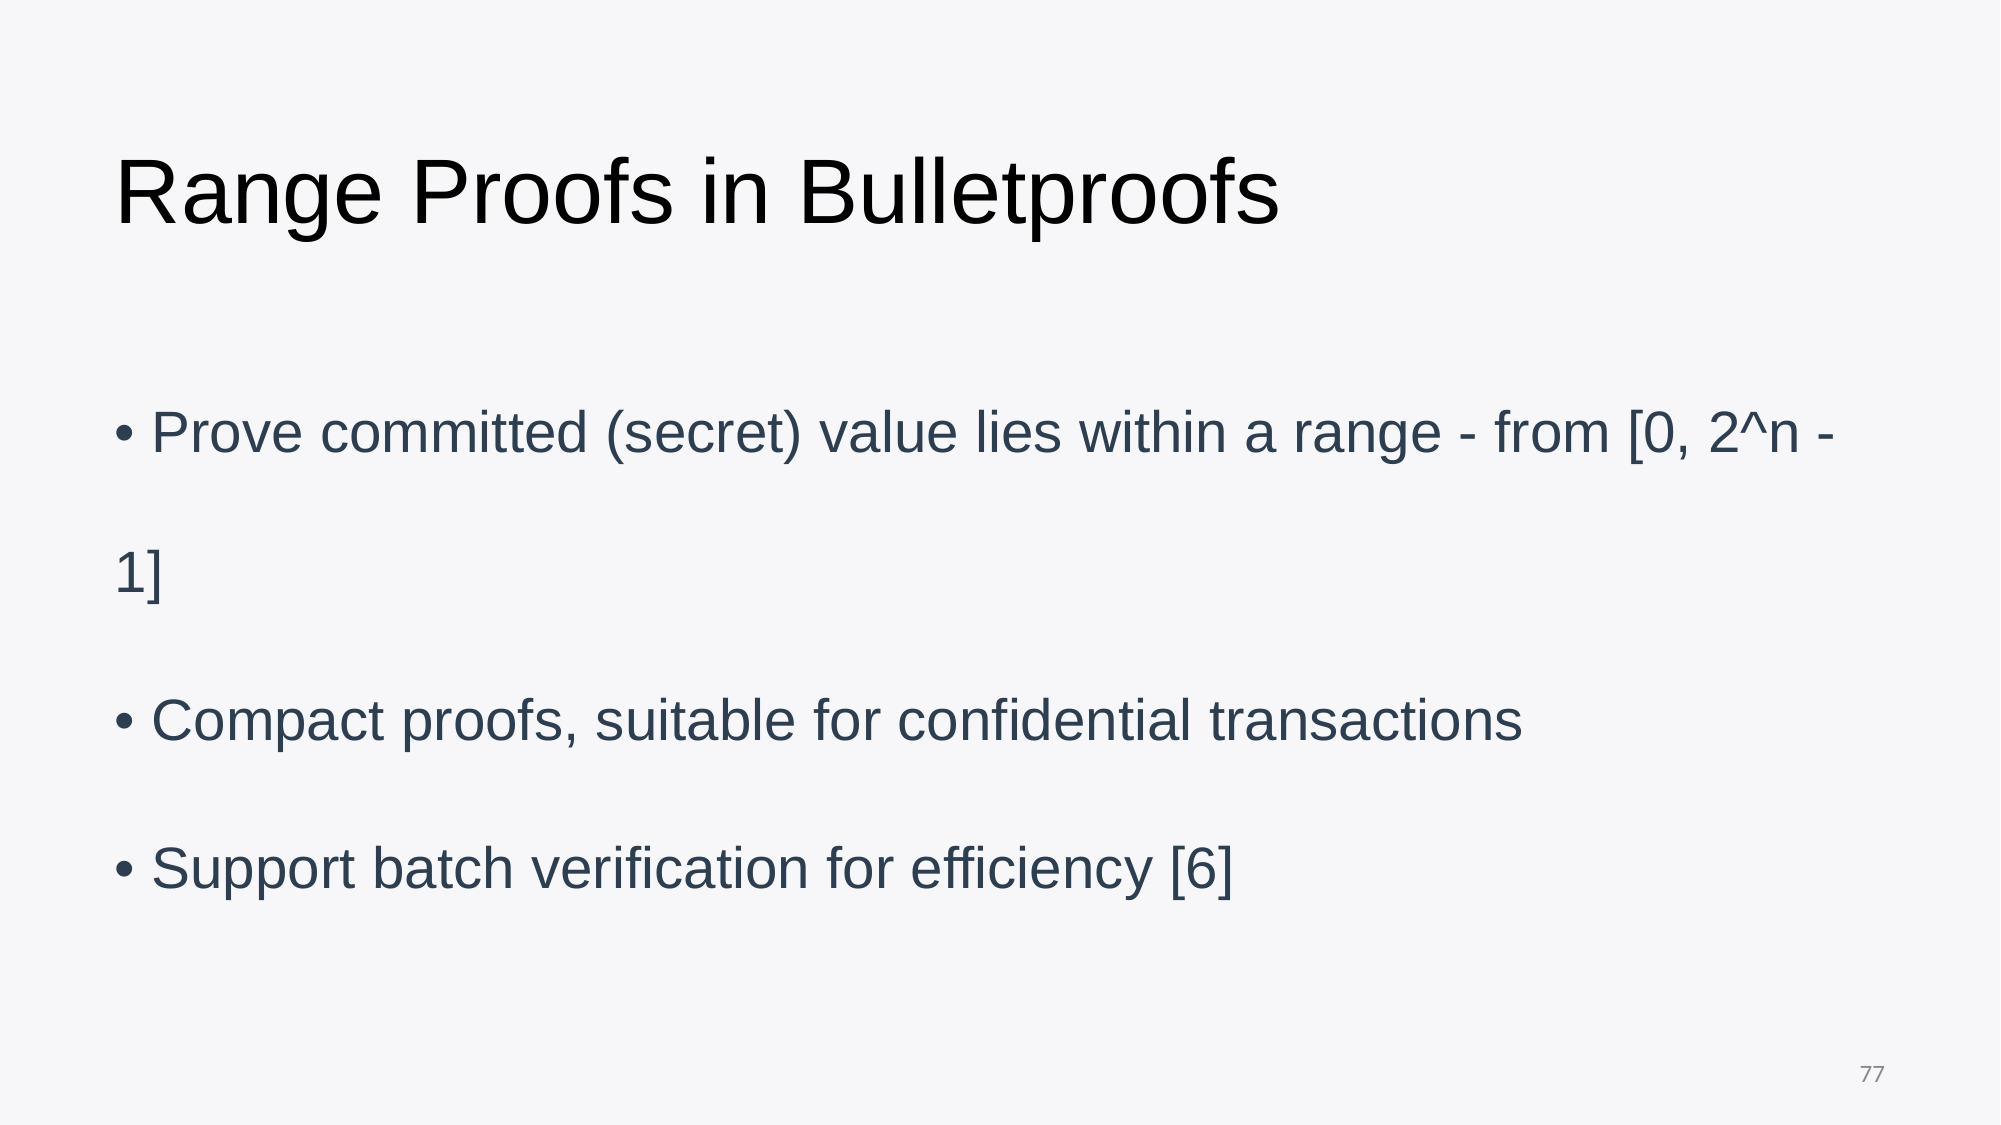

# Range Proofs in Bulletproofs
• Prove committed (secret) value lies within a range - from [0, 2^n -1]
• Compact proofs, suitable for confidential transactions
• Support batch verification for efficiency [6]
77